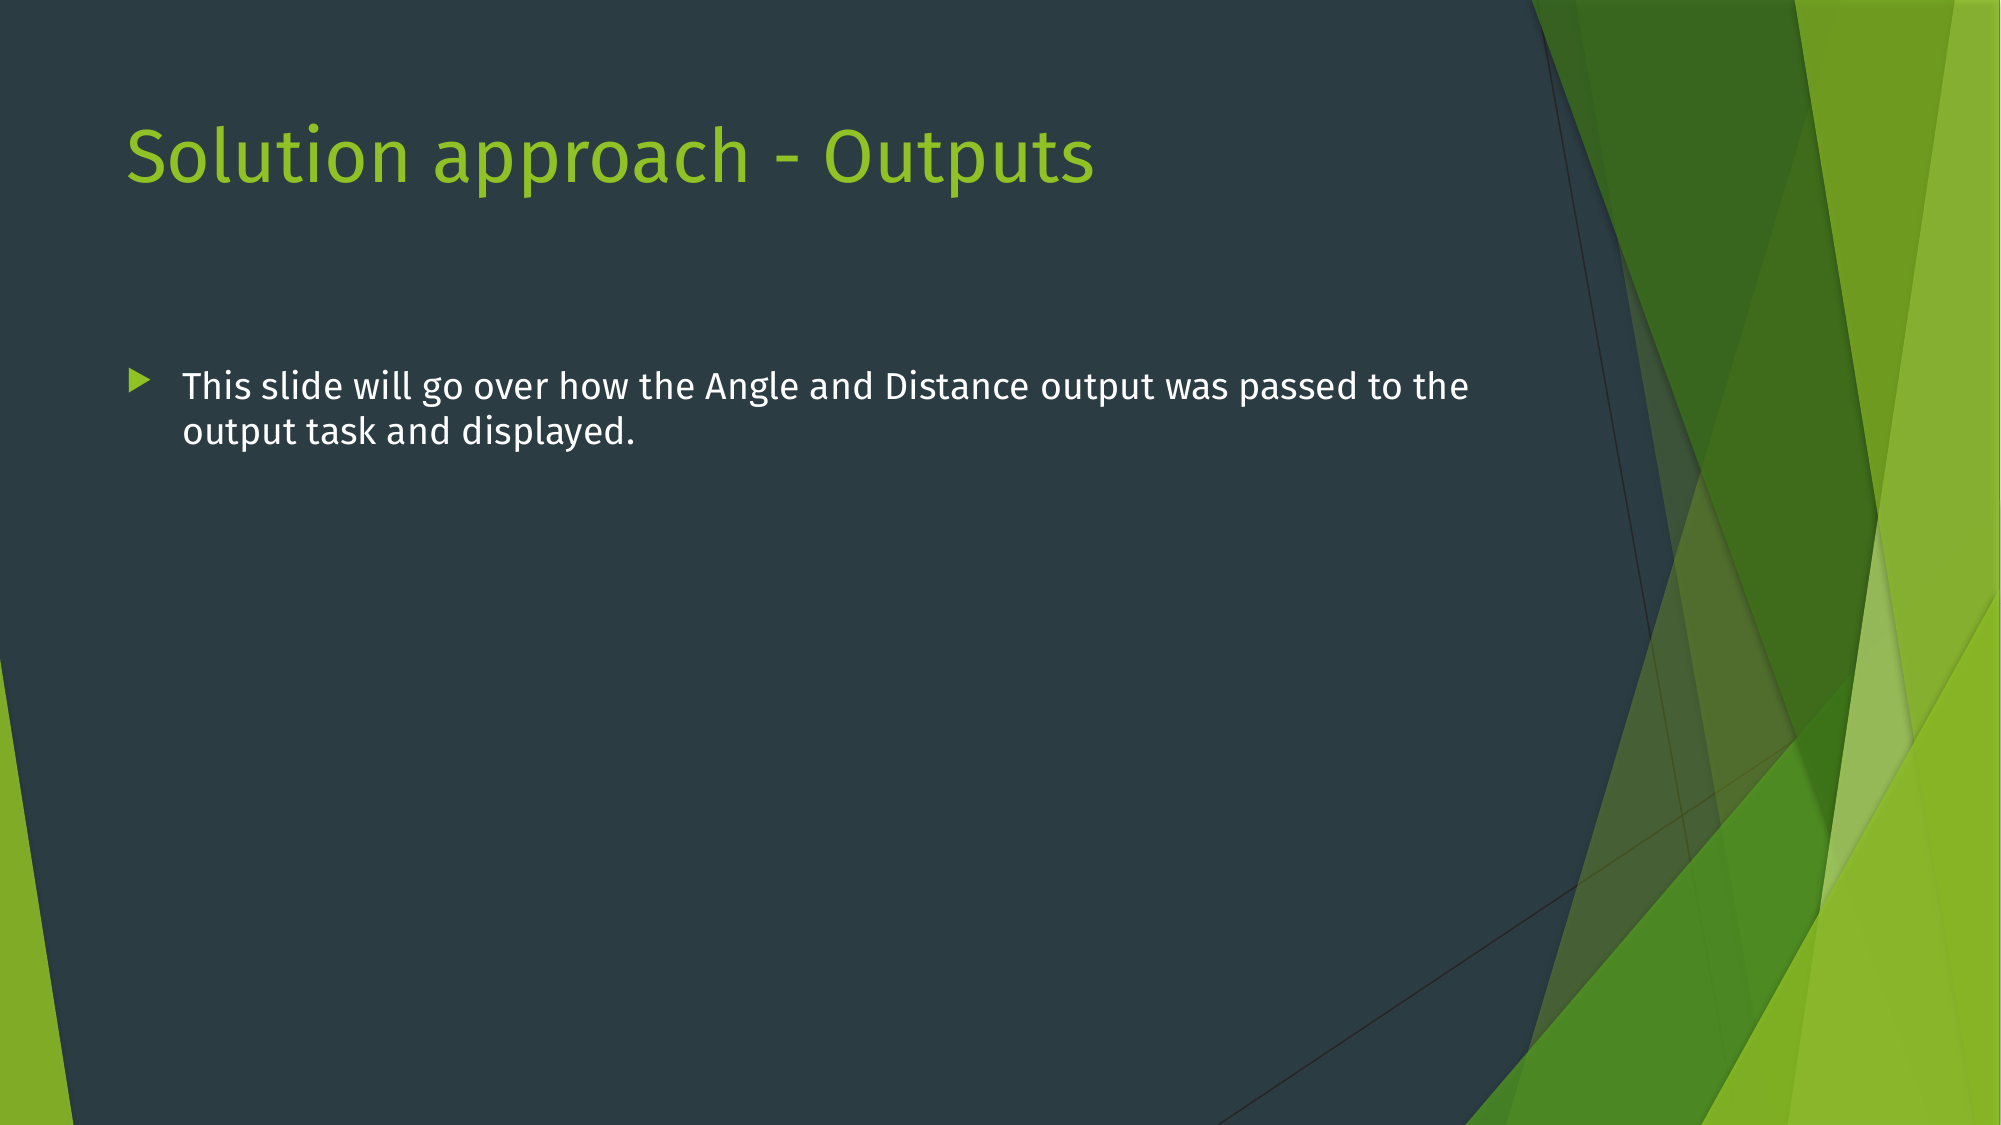

# Solution approach - Outputs
This slide will go over how the Angle and Distance output was passed to the output task and displayed.